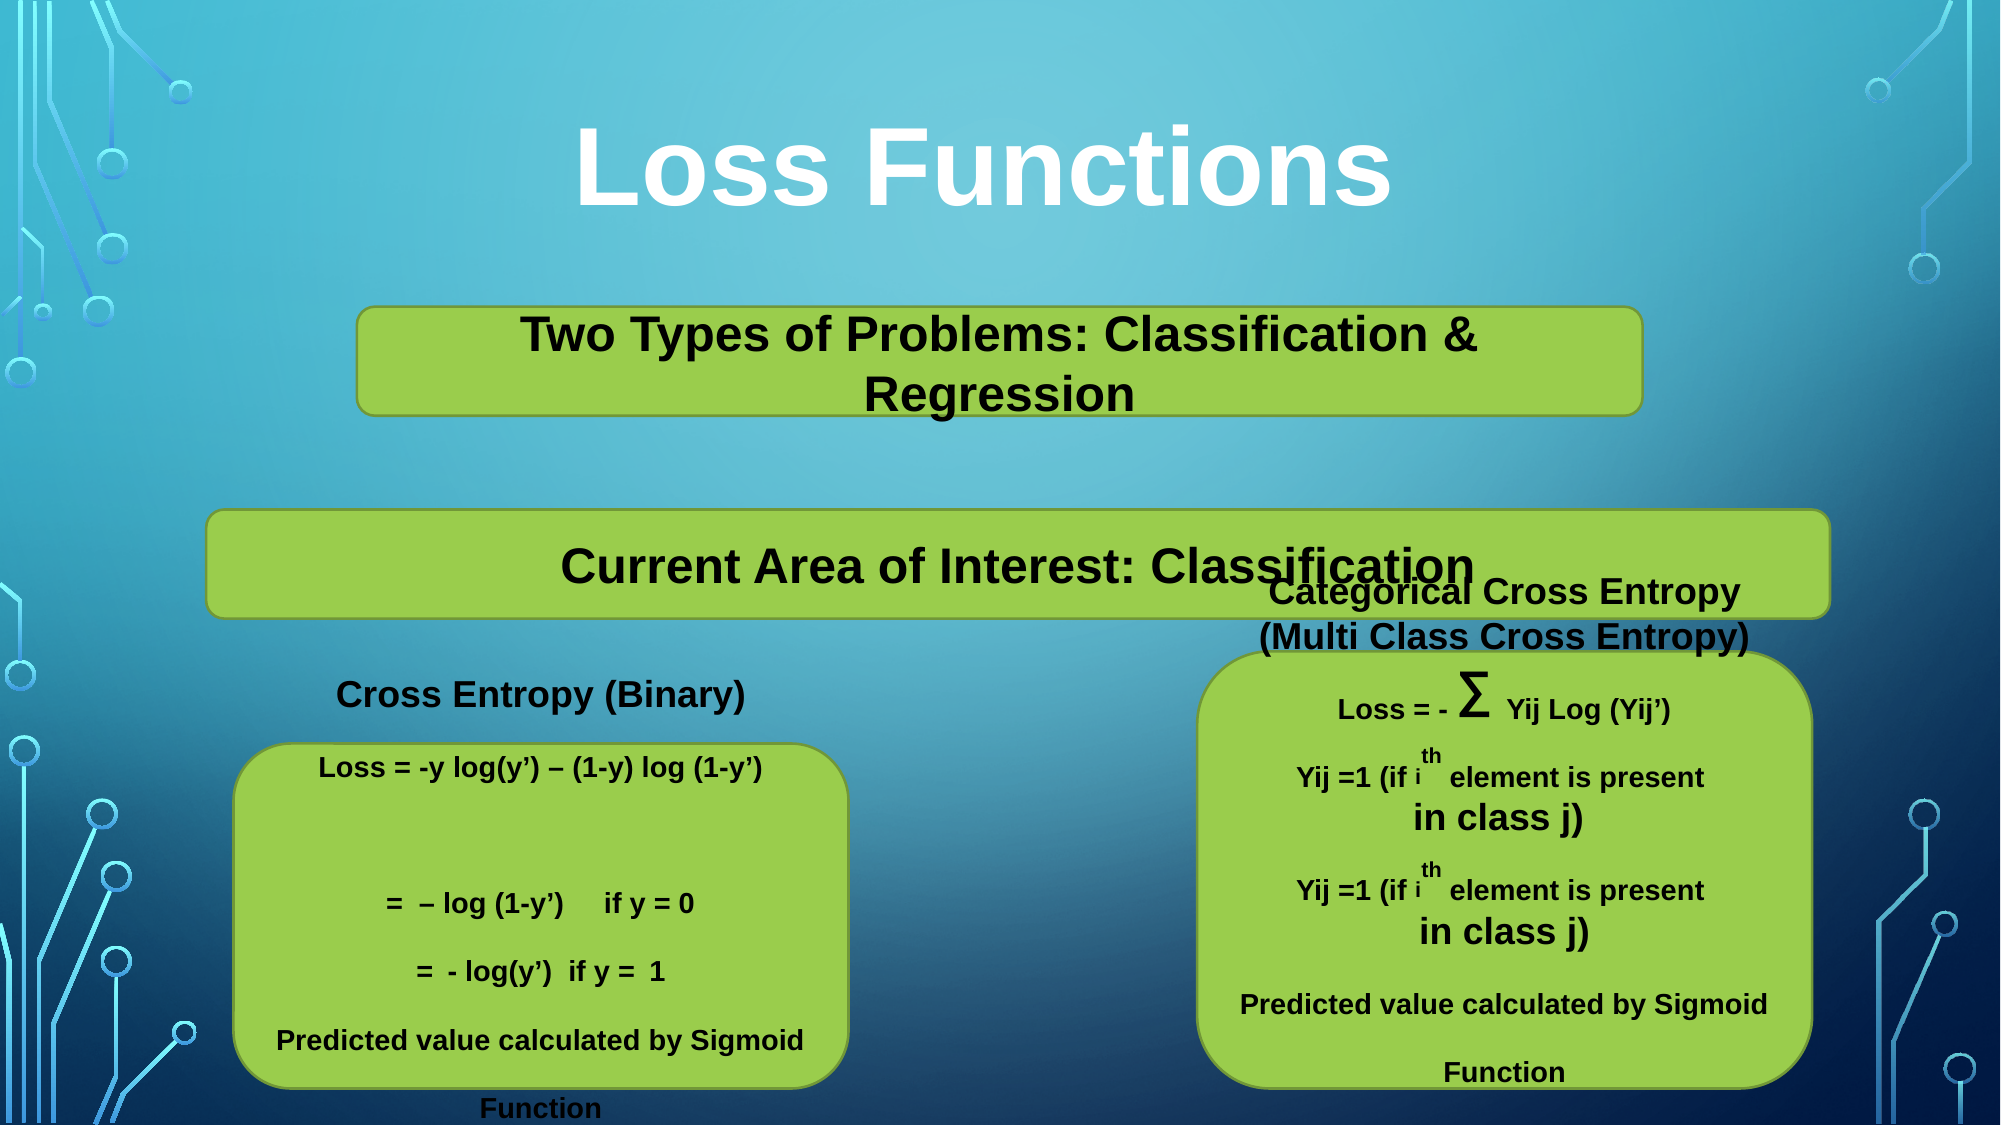

# Loss Functions
Two Types of Problems: Classification & Regression
Current Area of Interest: Classification

Categorical Cross Entropy (Multi Class Cross Entropy)
Loss = - ∑ Yij Log (Yij’)
Yij =1 (if ith element is present
in class j)
Yij =1 (if ith element is present
in class j)
Predicted value calculated by Sigmoid Function

Cross Entropy (Binary)
Loss = -y log(y’) – (1-y) log (1-y’)

=  – log (1-y’)     if y = 0
= - log(y’)  if y = 1
Predicted value calculated by Sigmoid Function